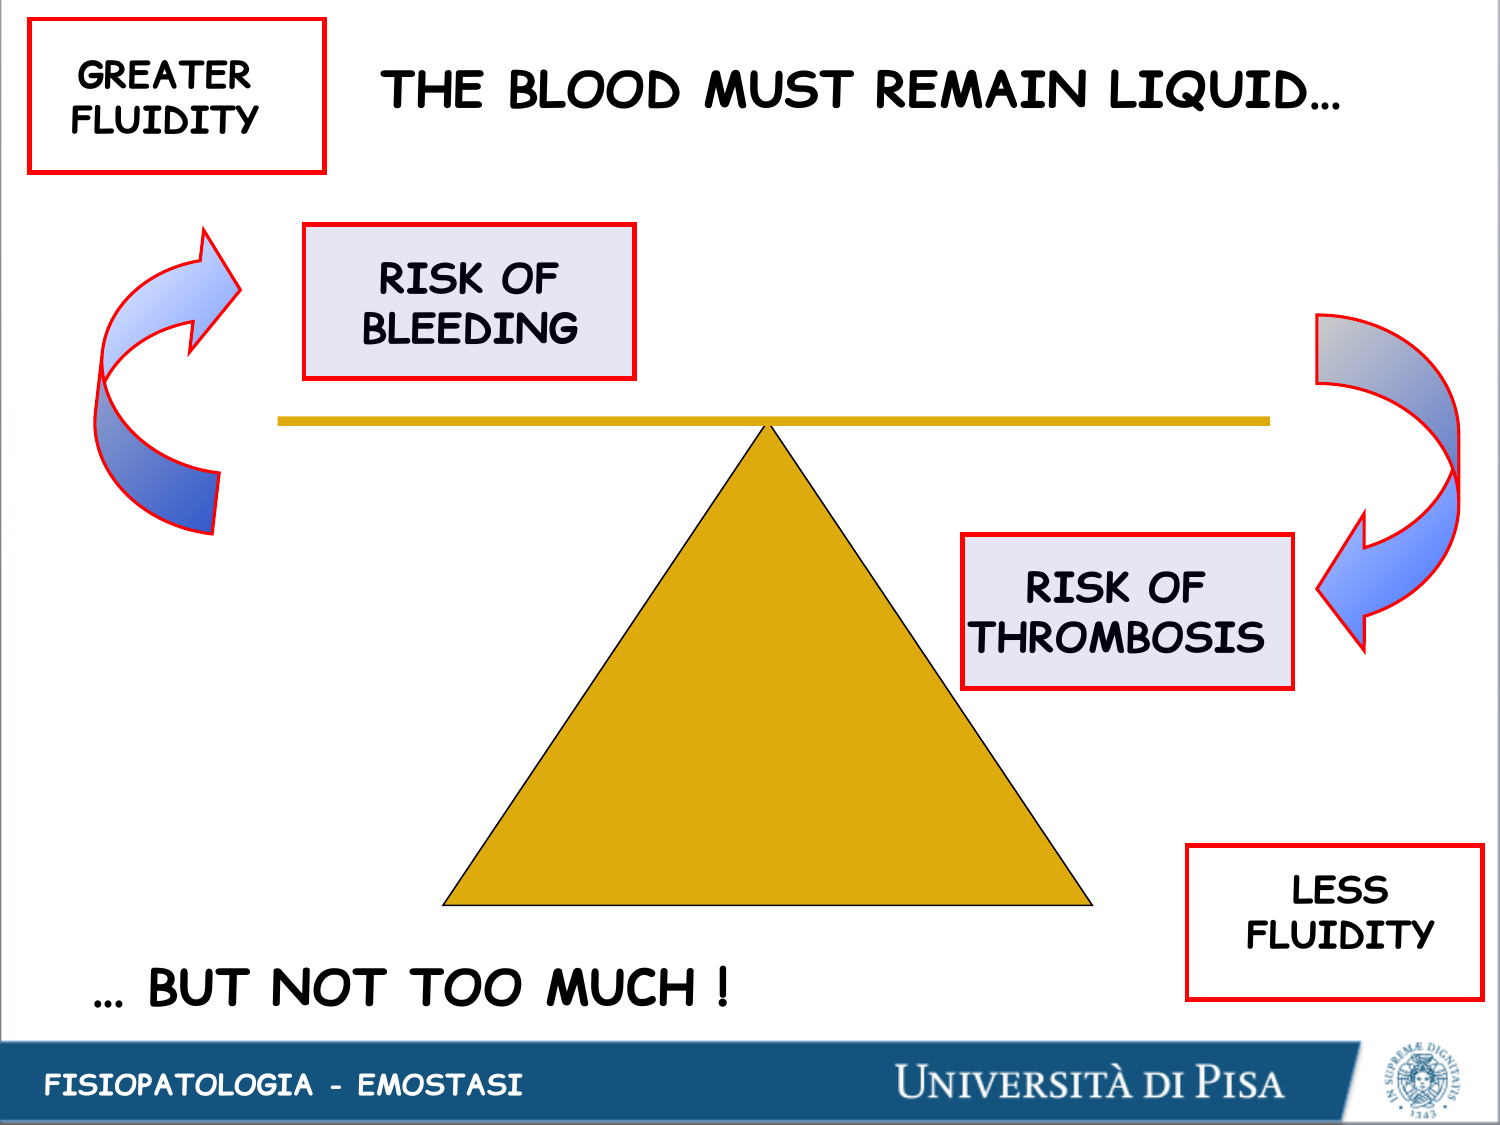

GREATER FLUIDITY
THE BLOOD MUST REMAIN LIQUID…

RISK OF BLEEDING

RISK OF THROMBOSIS

LESS FLUIDITY
… BUT NOT TOO MUCH !
FISIOPATOLOGIA - EMOSTASI